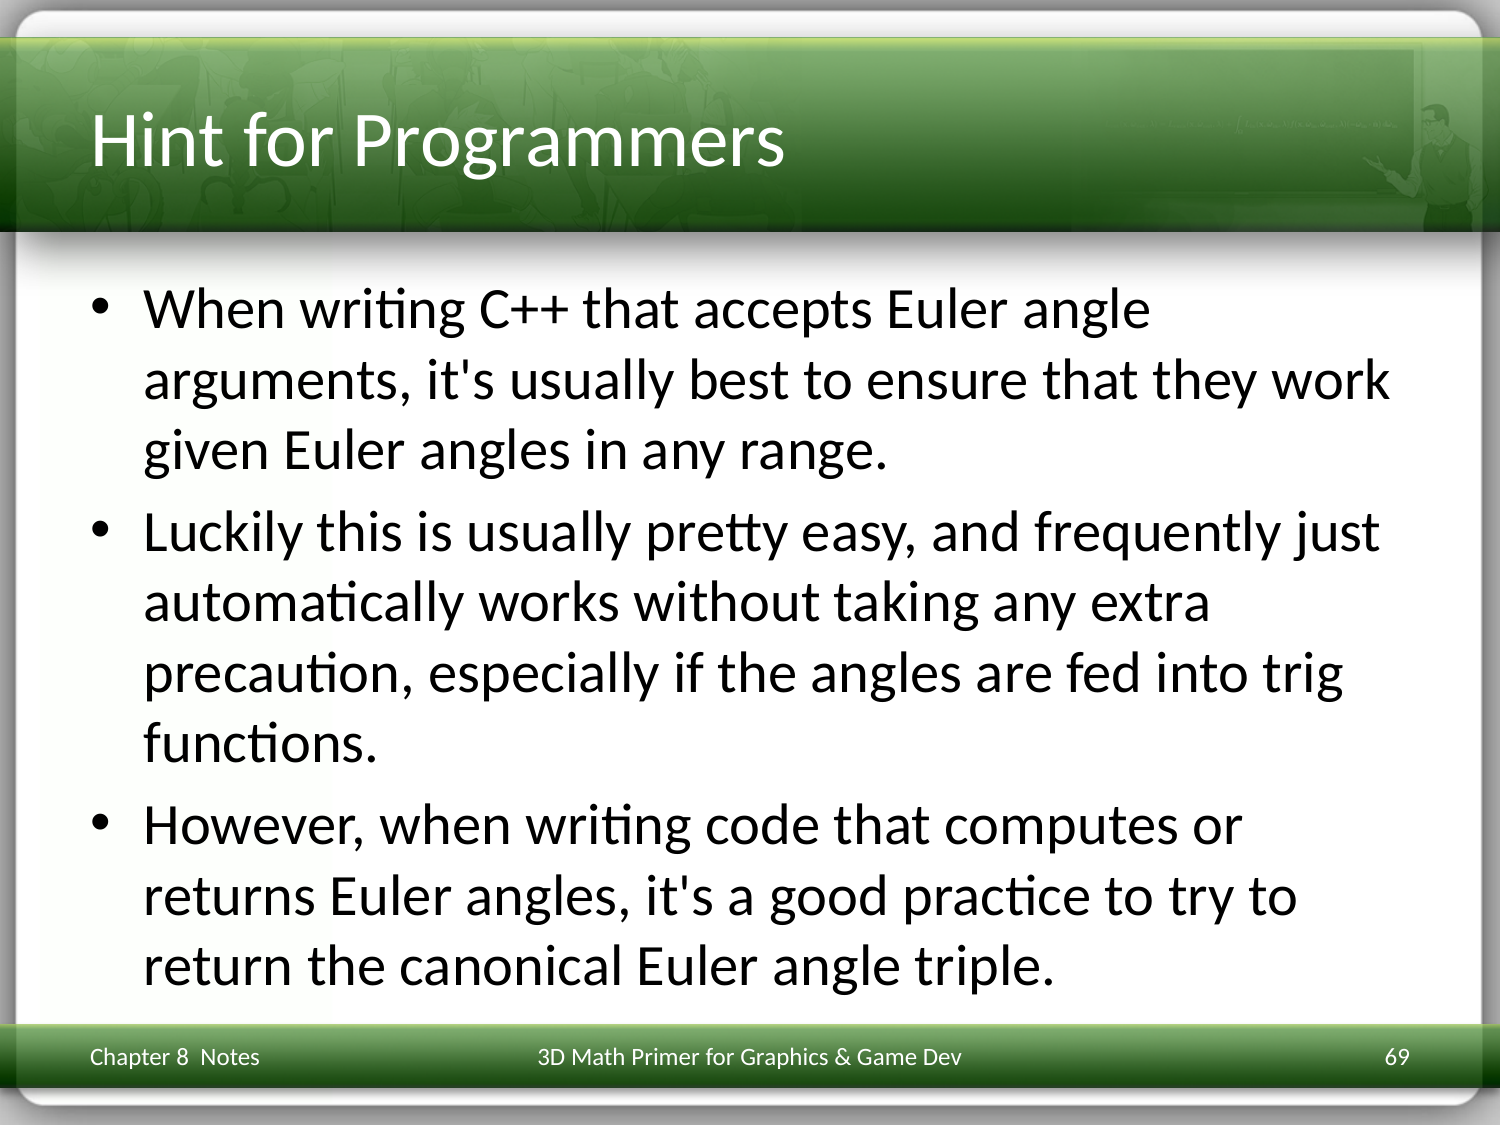

# Hint for Programmers
When writing C++ that accepts Euler angle arguments, it's usually best to ensure that they work given Euler angles in any range.
Luckily this is usually pretty easy, and frequently just automatically works without taking any extra precaution, especially if the angles are fed into trig functions.
However, when writing code that computes or returns Euler angles, it's a good practice to try to return the canonical Euler angle triple.
Chapter 8  Notes
3D Math Primer for Graphics & Game Dev
69